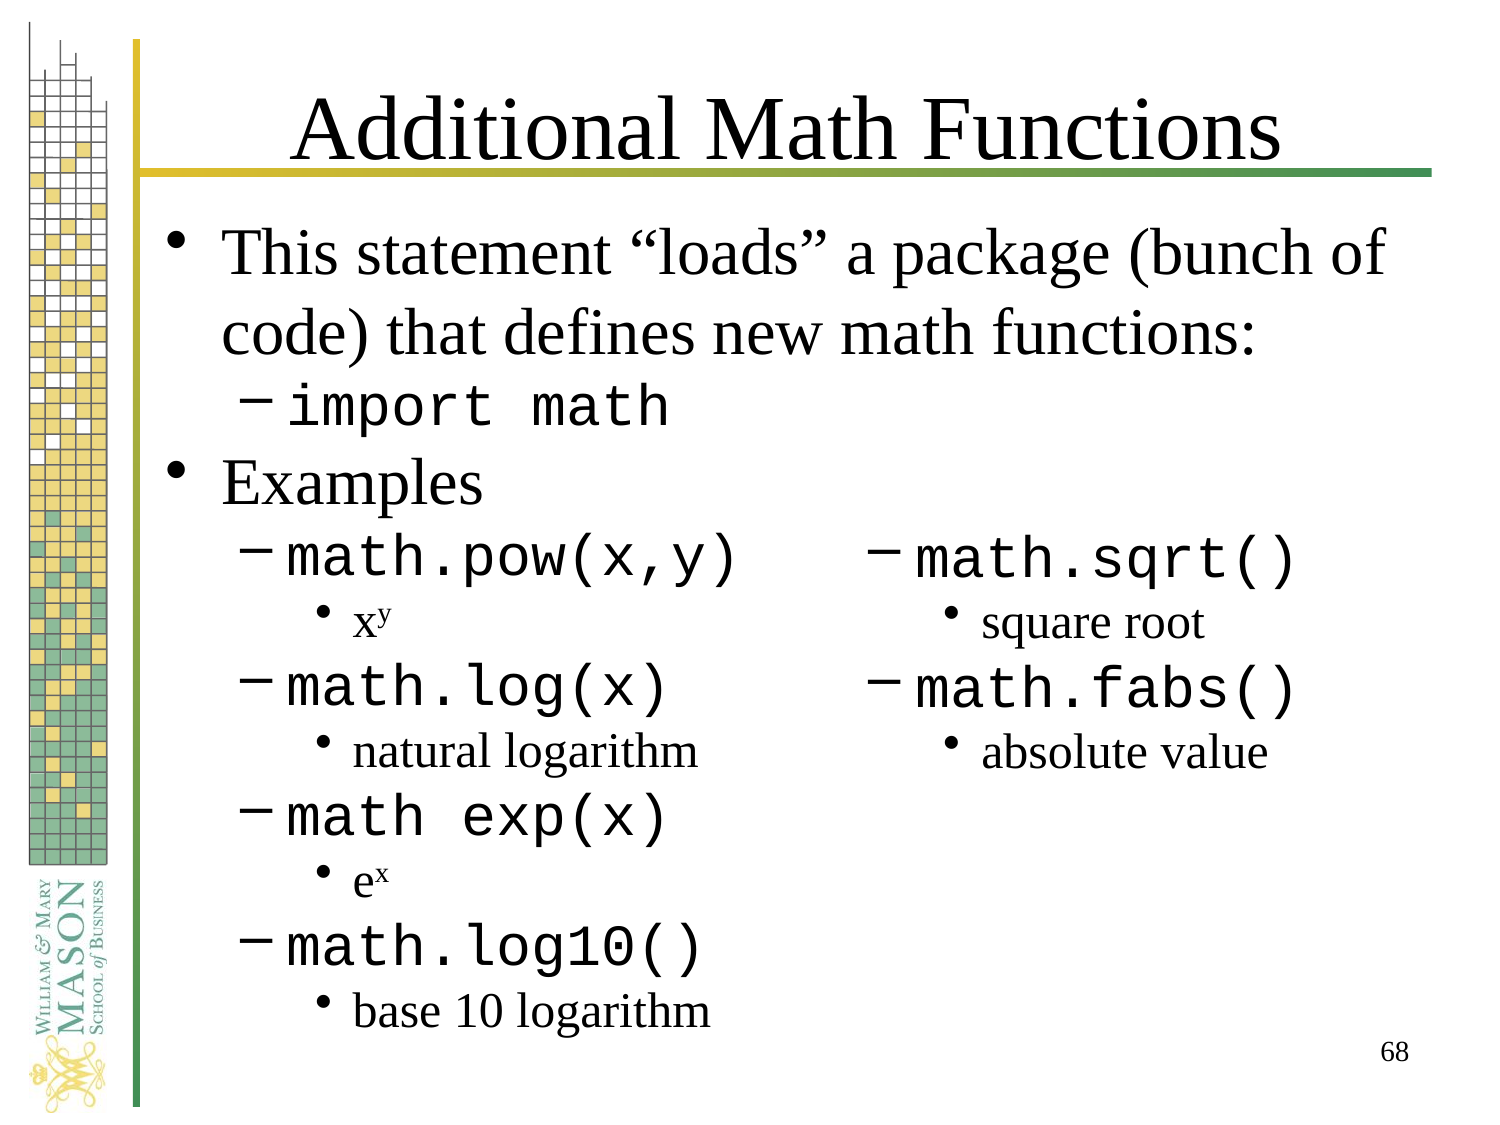

# Additional Math Functions
This statement “loads” a package (bunch of code) that defines new math functions:
import math
Examples
math.pow(x,y)
xy
math.log(x)
natural logarithm
math exp(x)
ex
math.log10()
base 10 logarithm
math.sqrt()
square root
math.fabs()
absolute value
68